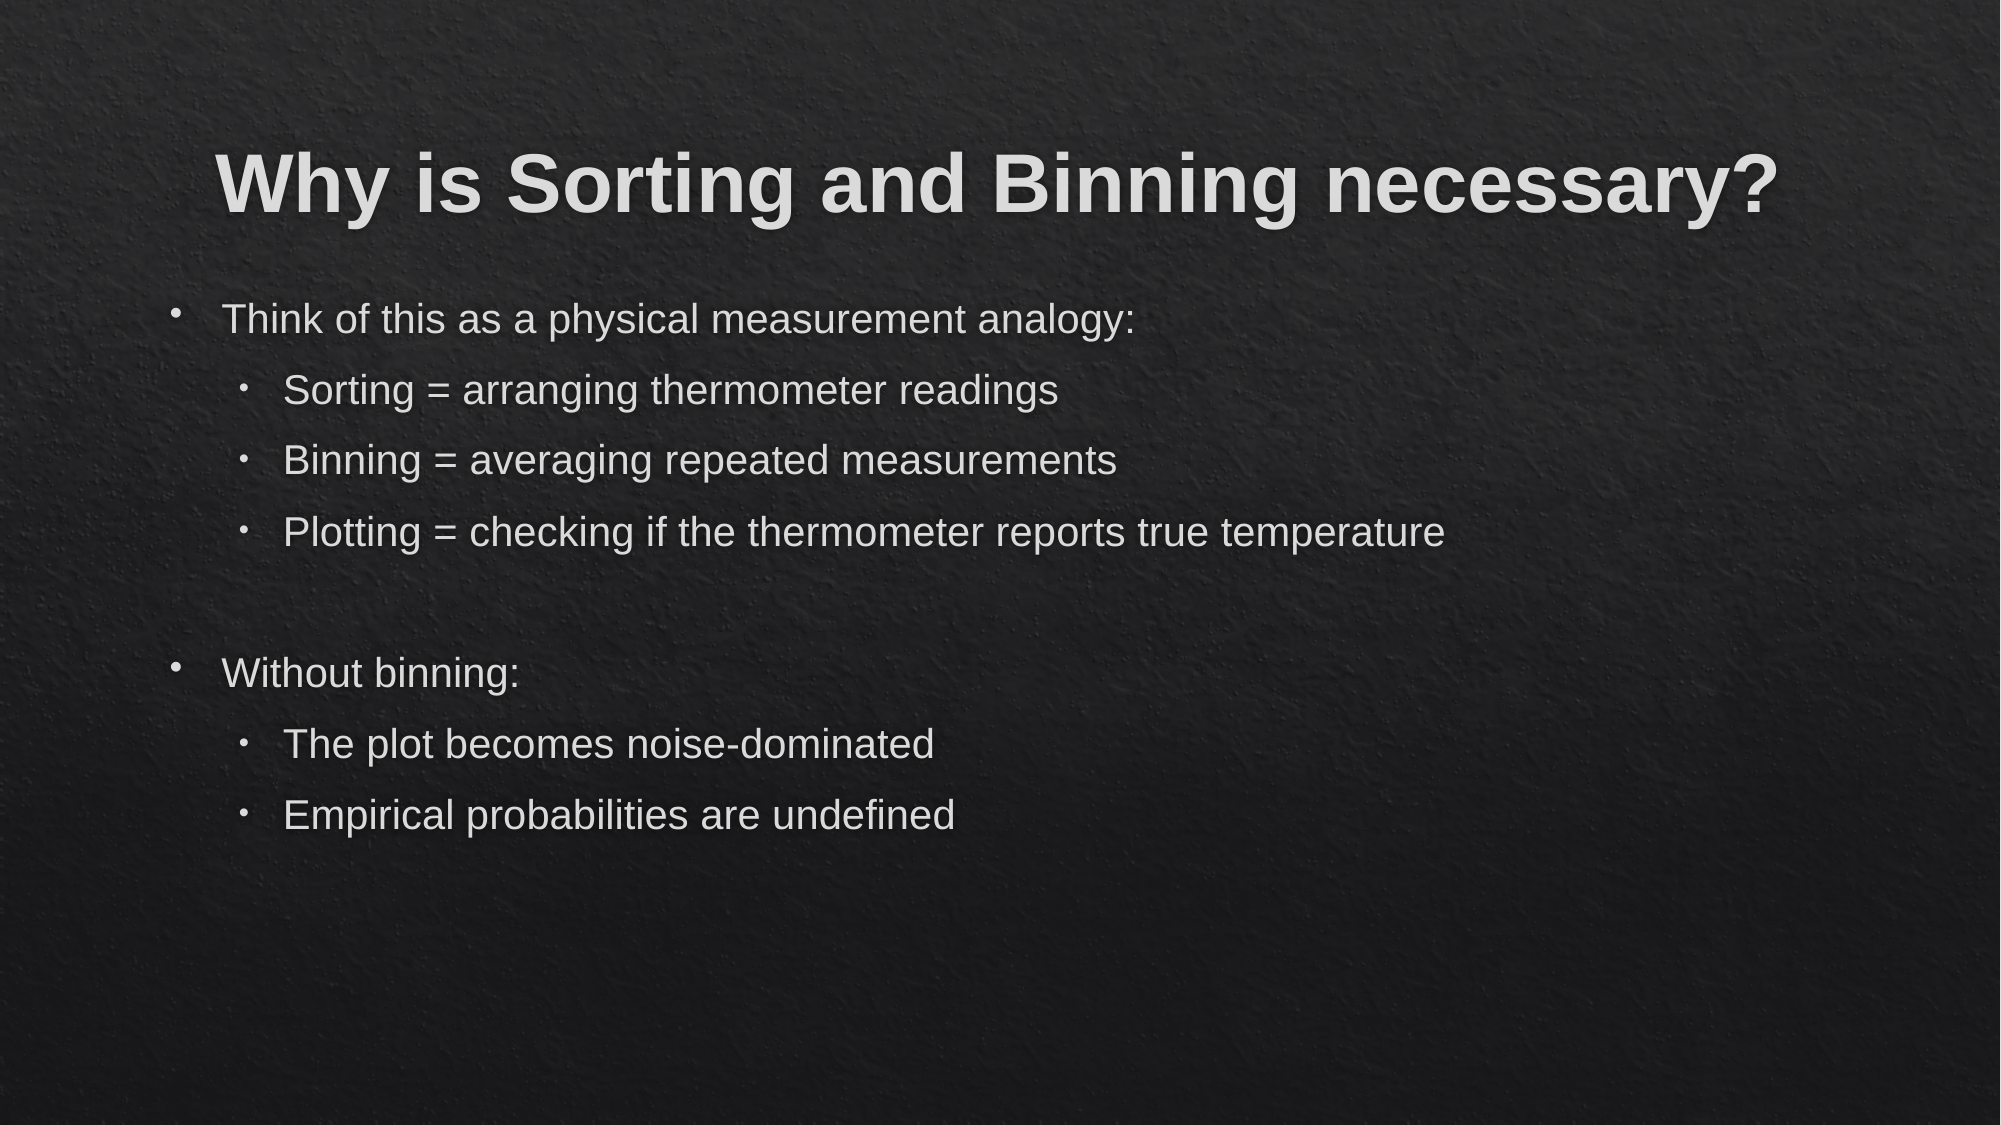

# Why is Sorting and Binning necessary?
Think of this as a physical measurement analogy:
Sorting = arranging thermometer readings
Binning = averaging repeated measurements
Plotting = checking if the thermometer reports true temperature

Without binning:
The plot becomes noise-dominated
Empirical probabilities are undefined